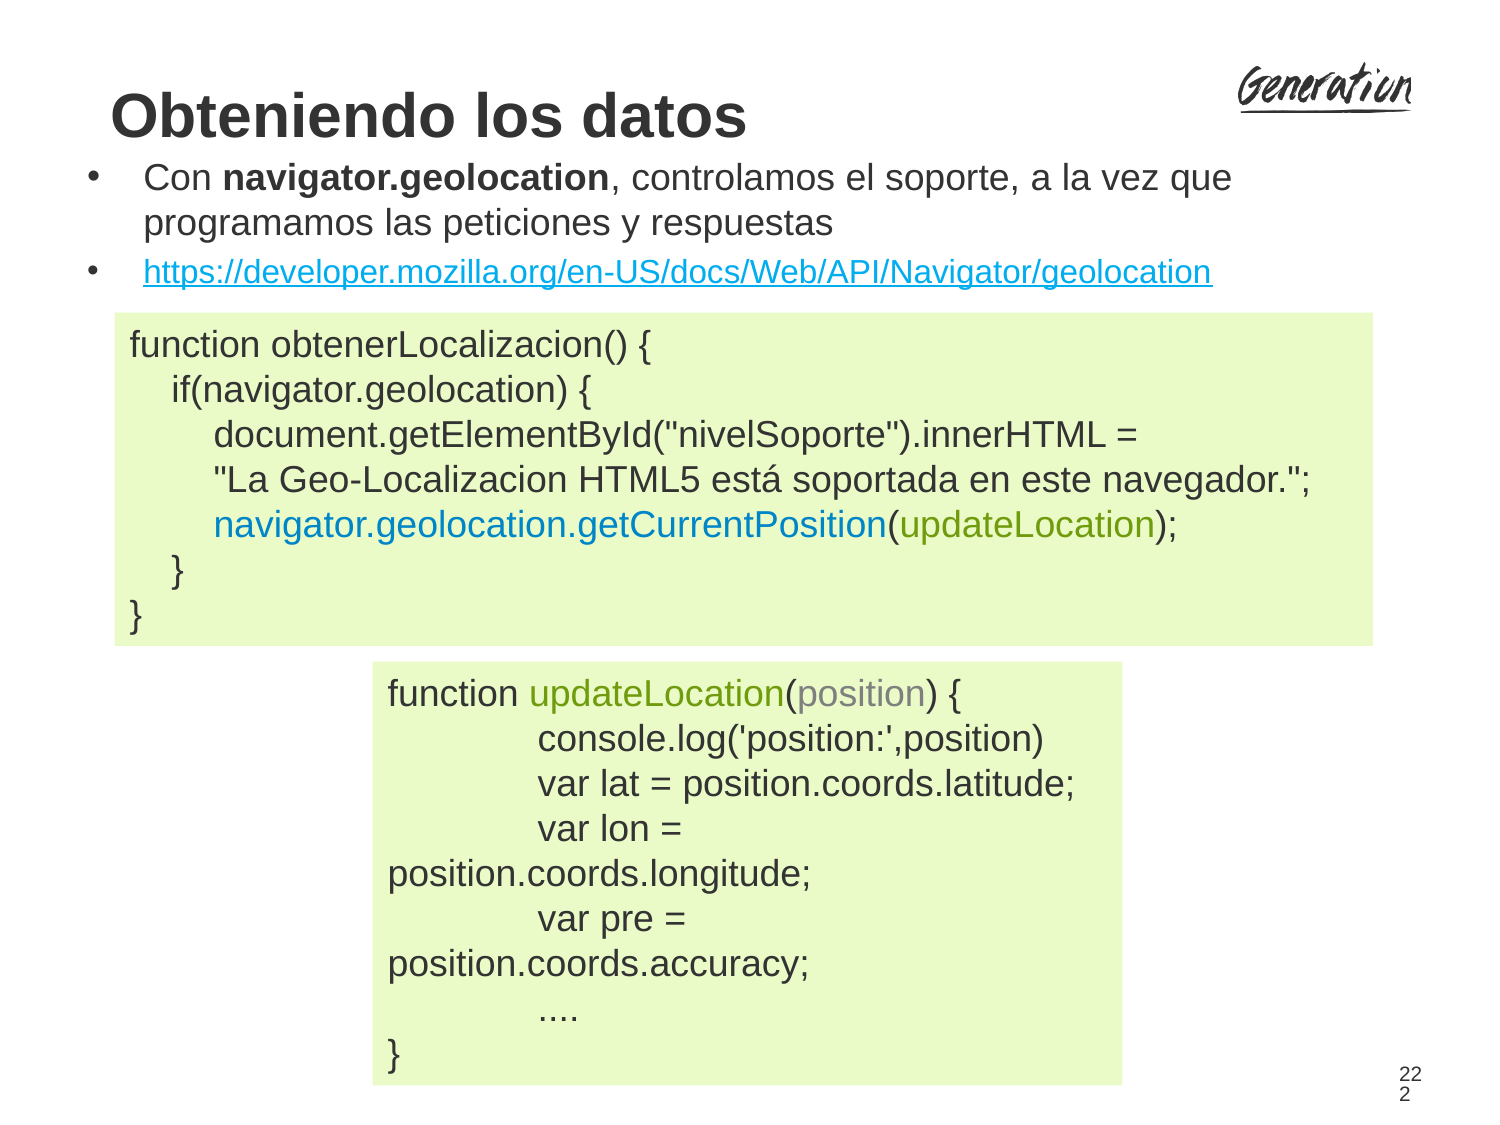

Obteniendo los datos
Con navigator.geolocation, controlamos el soporte, a la vez que programamos las peticiones y respuestas
https://developer.mozilla.org/en-US/docs/Web/API/Navigator/geolocation
function obtenerLocalizacion() {
    if(navigator.geolocation) {
        document.getElementById("nivelSoporte").innerHTML =
        "La Geo-Localizacion HTML5 está soportada en este navegador.";
        navigator.geolocation.getCurrentPosition(updateLocation);
    }
}
function updateLocation(position) {
	console.log('position:',position)
	var lat = position.coords.latitude;
	var lon = position.coords.longitude;
	var pre = position.coords.accuracy;
	....
}